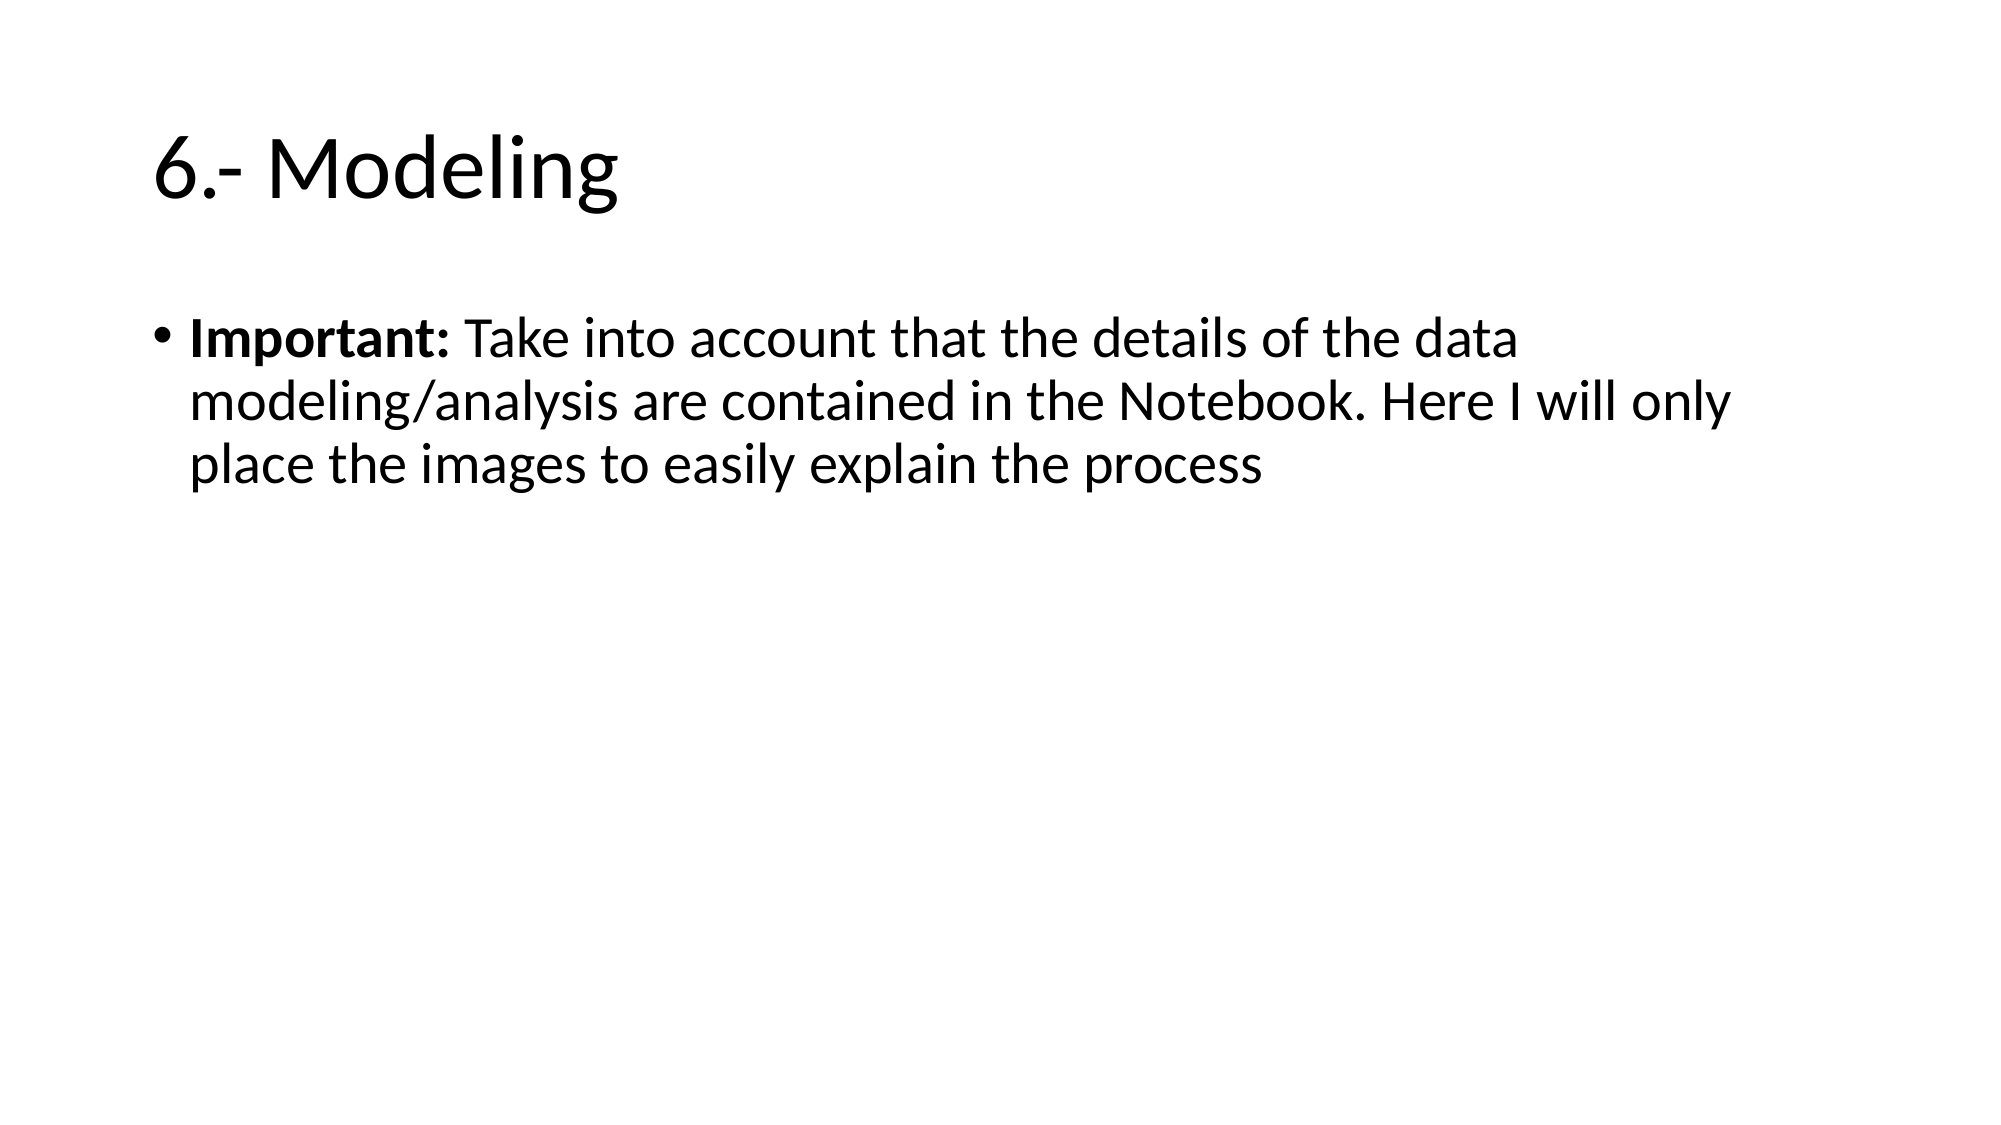

# 6.- Modeling
Important: Take into account that the details of the data modeling/analysis are contained in the Notebook. Here I will only place the images to easily explain the process